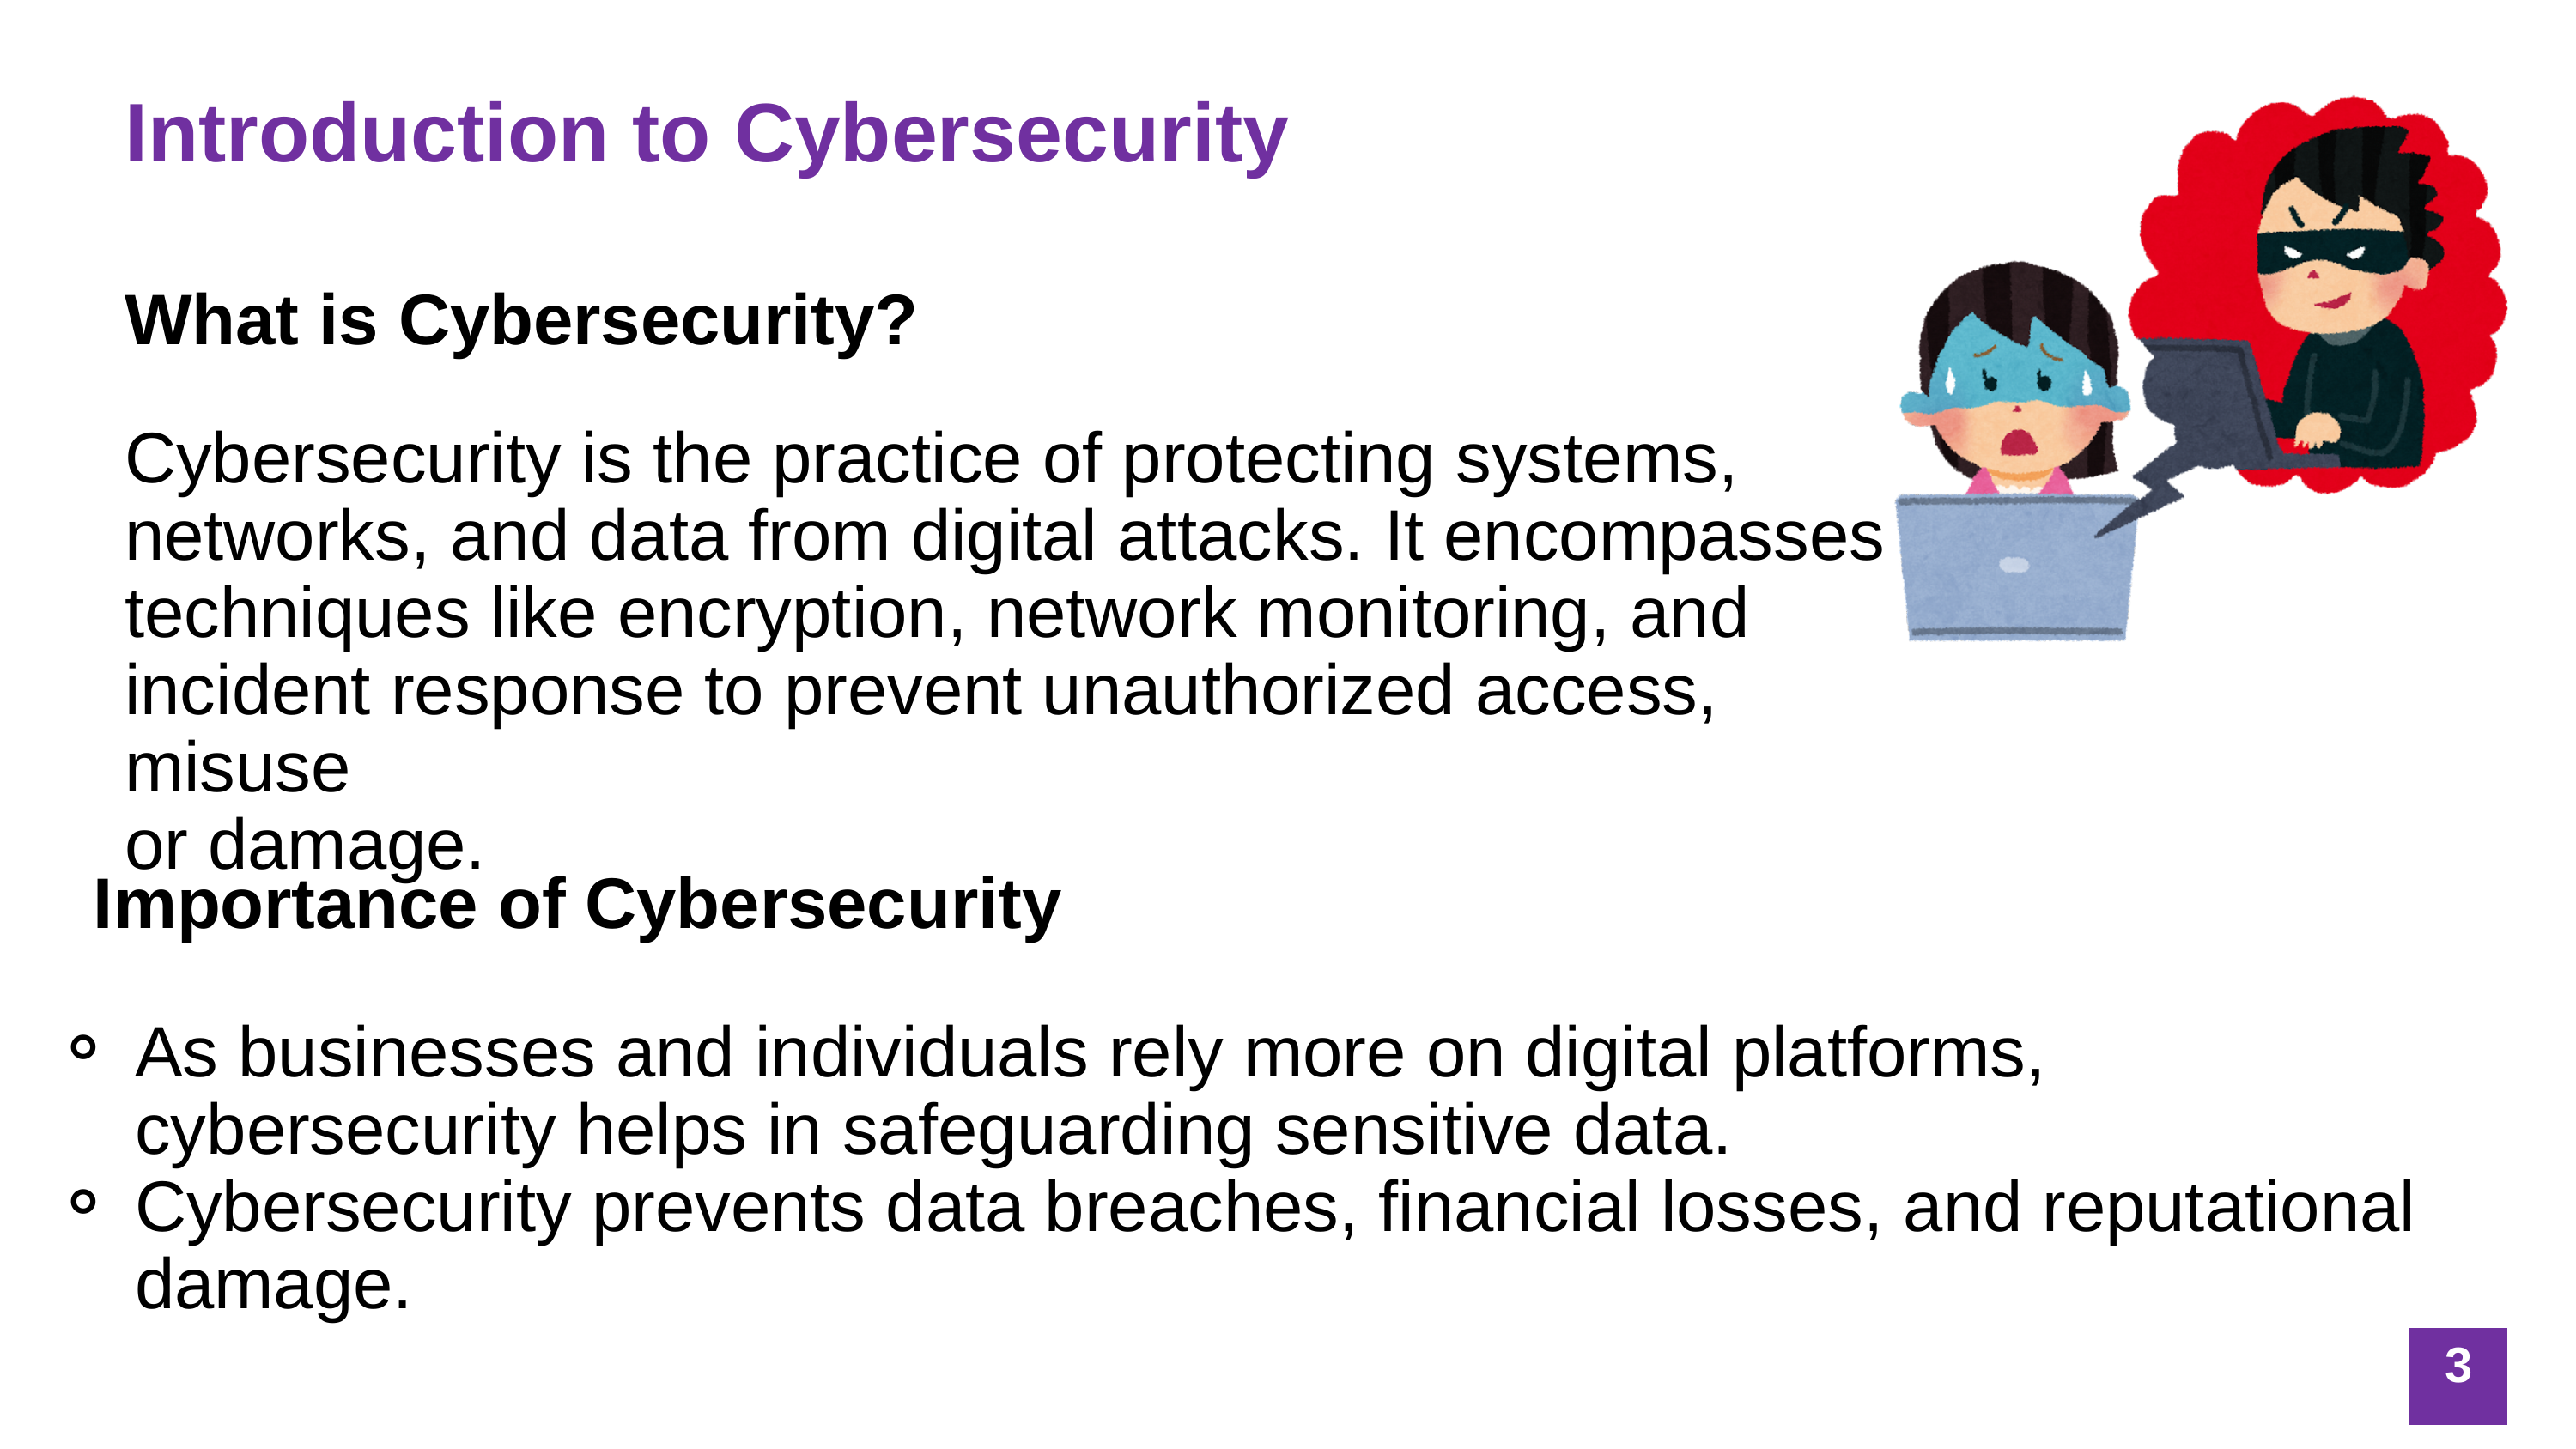

Introduction to Cybersecurity

What is Cybersecurity?
Cybersecurity is the practice of protecting systems, networks, and data from digital attacks. It encompasses techniques like encryption, network monitoring, and incident response to prevent unauthorized access, misuse
or damage.
Importance of Cybersecurity

As businesses and individuals rely more on digital platforms, cybersecurity helps in safeguarding sensitive data.
Cybersecurity prevents data breaches, financial losses, and reputational damage.

3